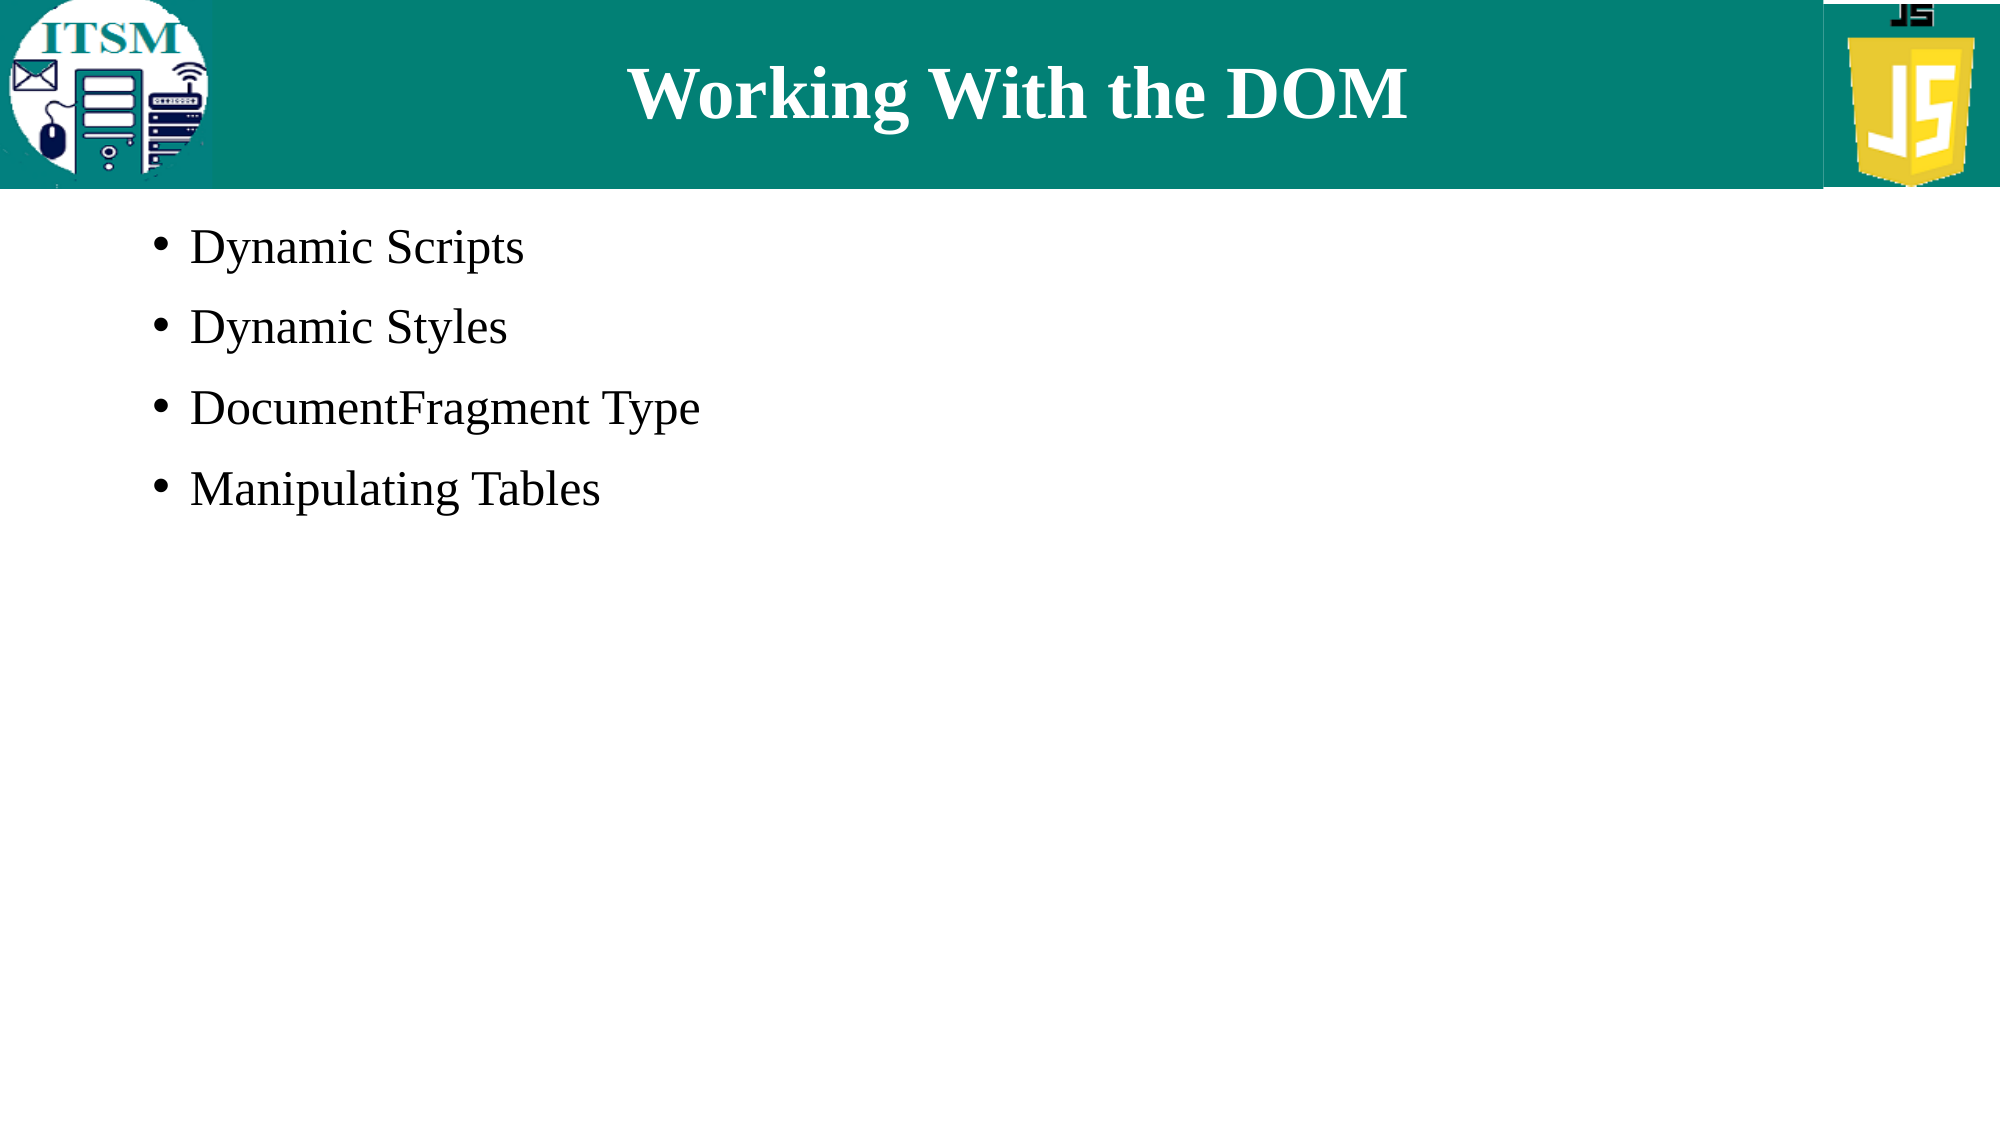

# Working With the DOM
Dynamic Scripts
Dynamic Styles
DocumentFragment Type
Manipulating Tables